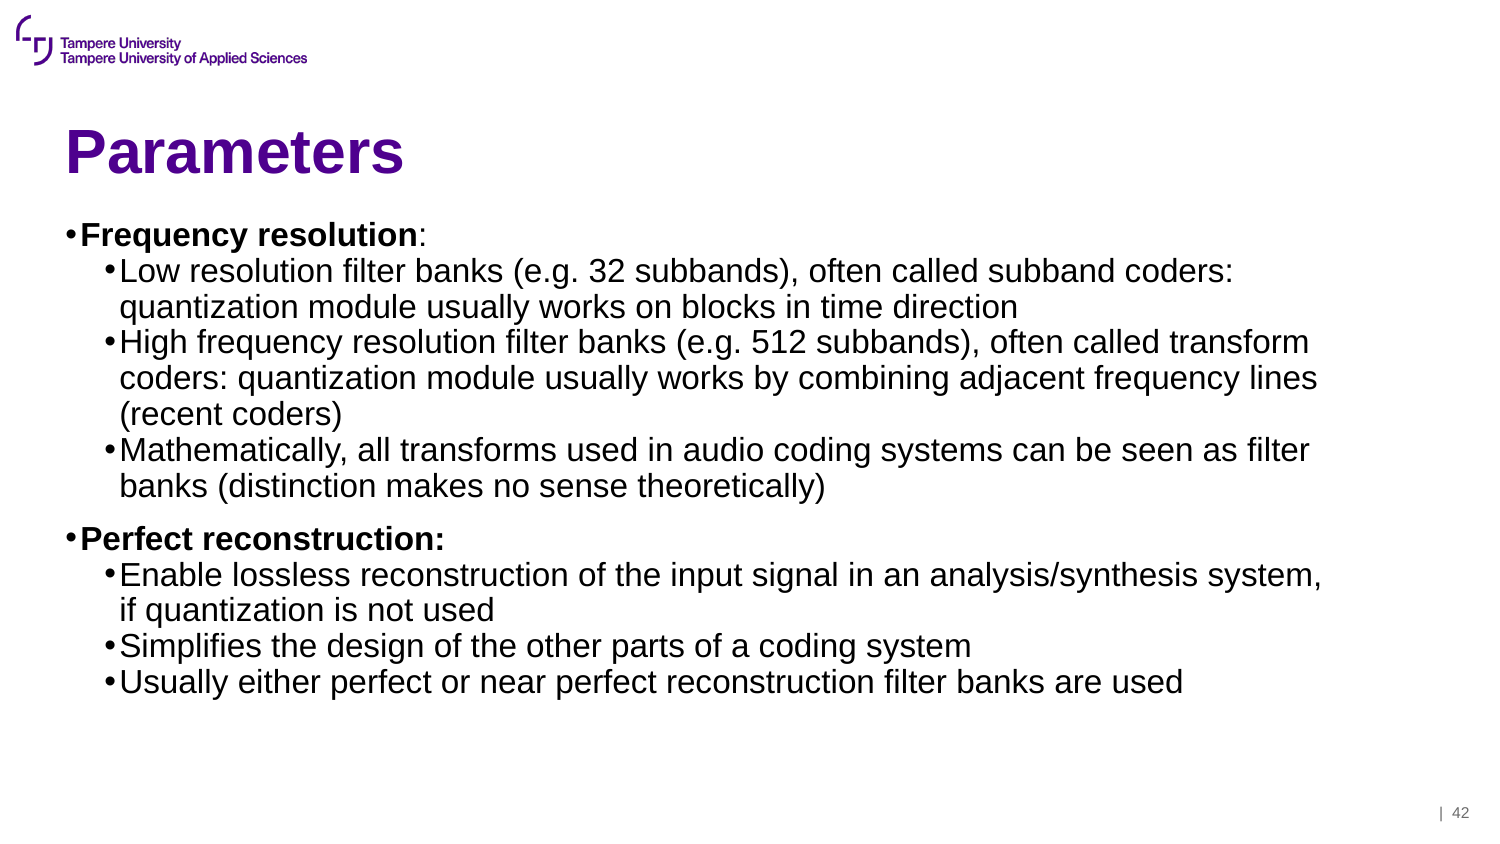

# Parameters
Frequency resolution:
Low resolution filter banks (e.g. 32 subbands), often called subband coders: quantization module usually works on blocks in time direction
High frequency resolution filter banks (e.g. 512 subbands), often called transform coders: quantization module usually works by combining adjacent frequency lines (recent coders)
Mathematically, all transforms used in audio coding systems can be seen as filter banks (distinction makes no sense theoretically)
Perfect reconstruction:
Enable lossless reconstruction of the input signal in an analysis/synthesis system, if quantization is not used
Simplifies the design of the other parts of a coding system
Usually either perfect or near perfect reconstruction filter banks are used

|  42